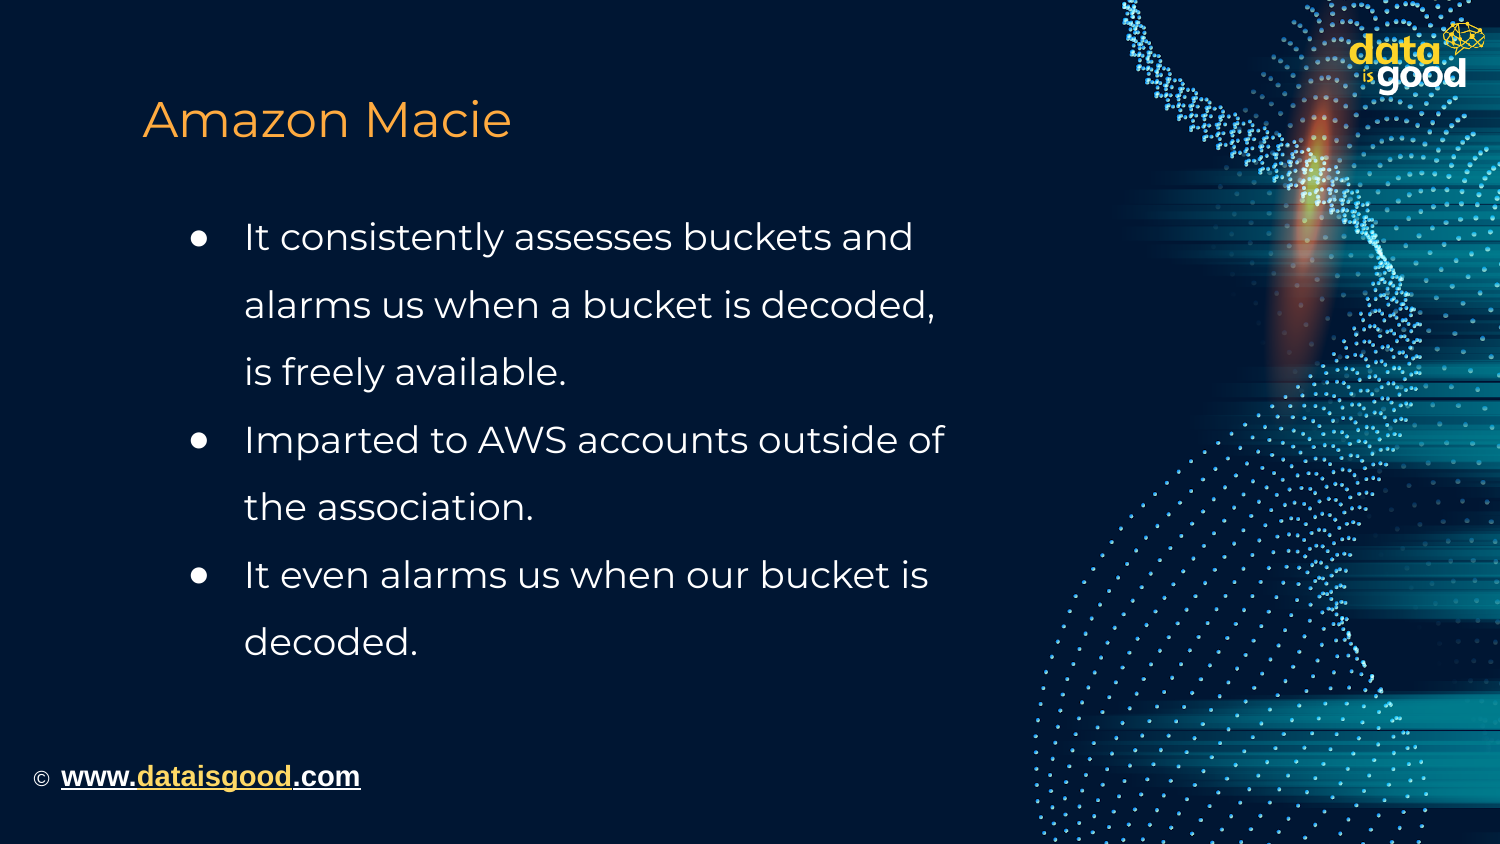

# Amazon Macie
It consistently assesses buckets and alarms us when a bucket is decoded, is freely available.
Imparted to AWS accounts outside of the association.
It even alarms us when our bucket is decoded.